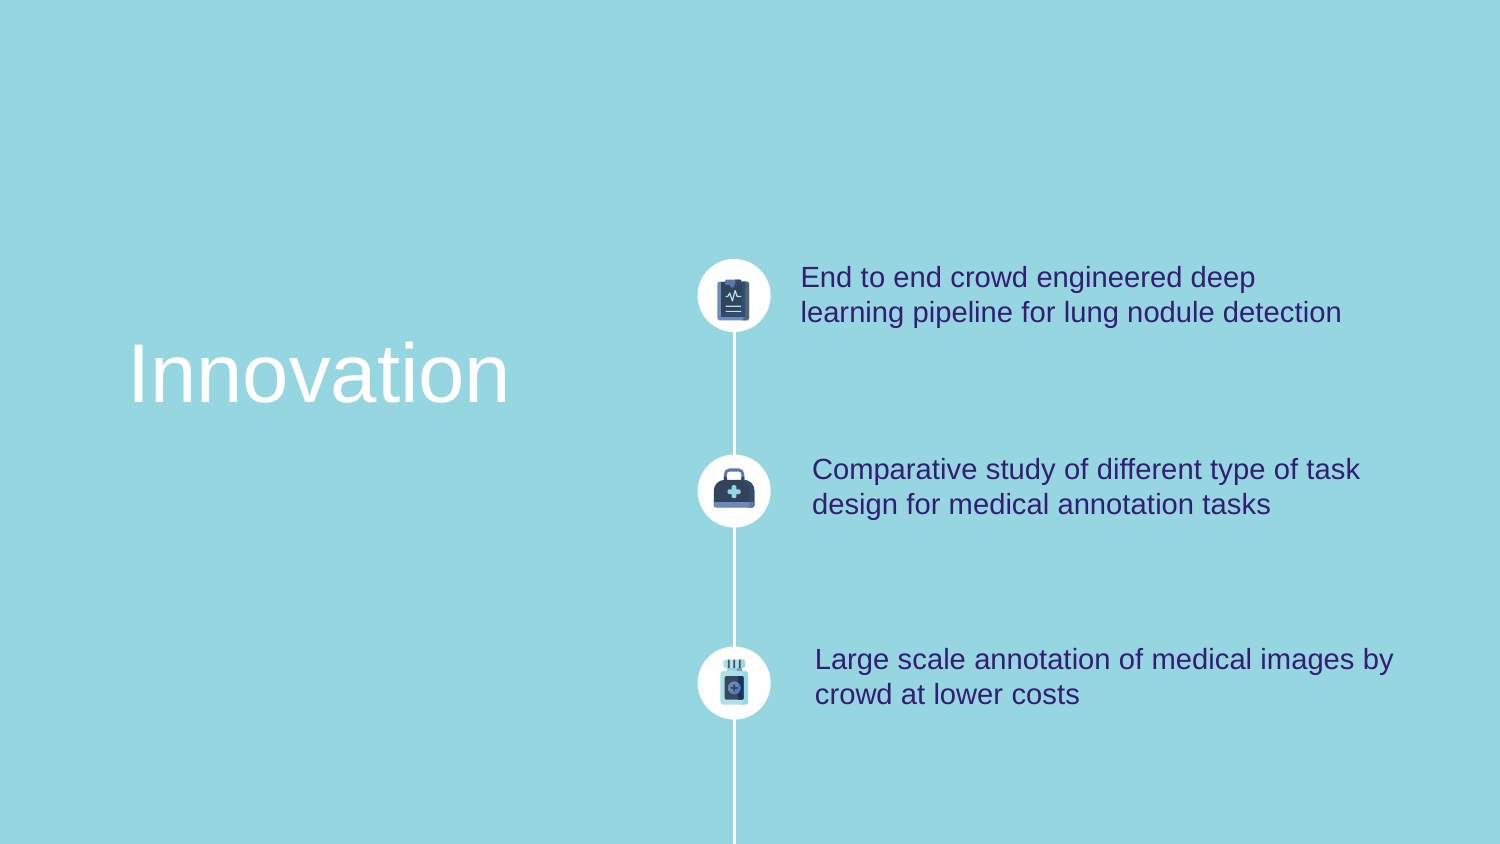

# Innovation
End to end crowd engineered deep learning pipeline for lung nodule detection

Comparative study of different type of task design for medical annotation tasks

Large scale annotation of medical images by crowd at lower costs